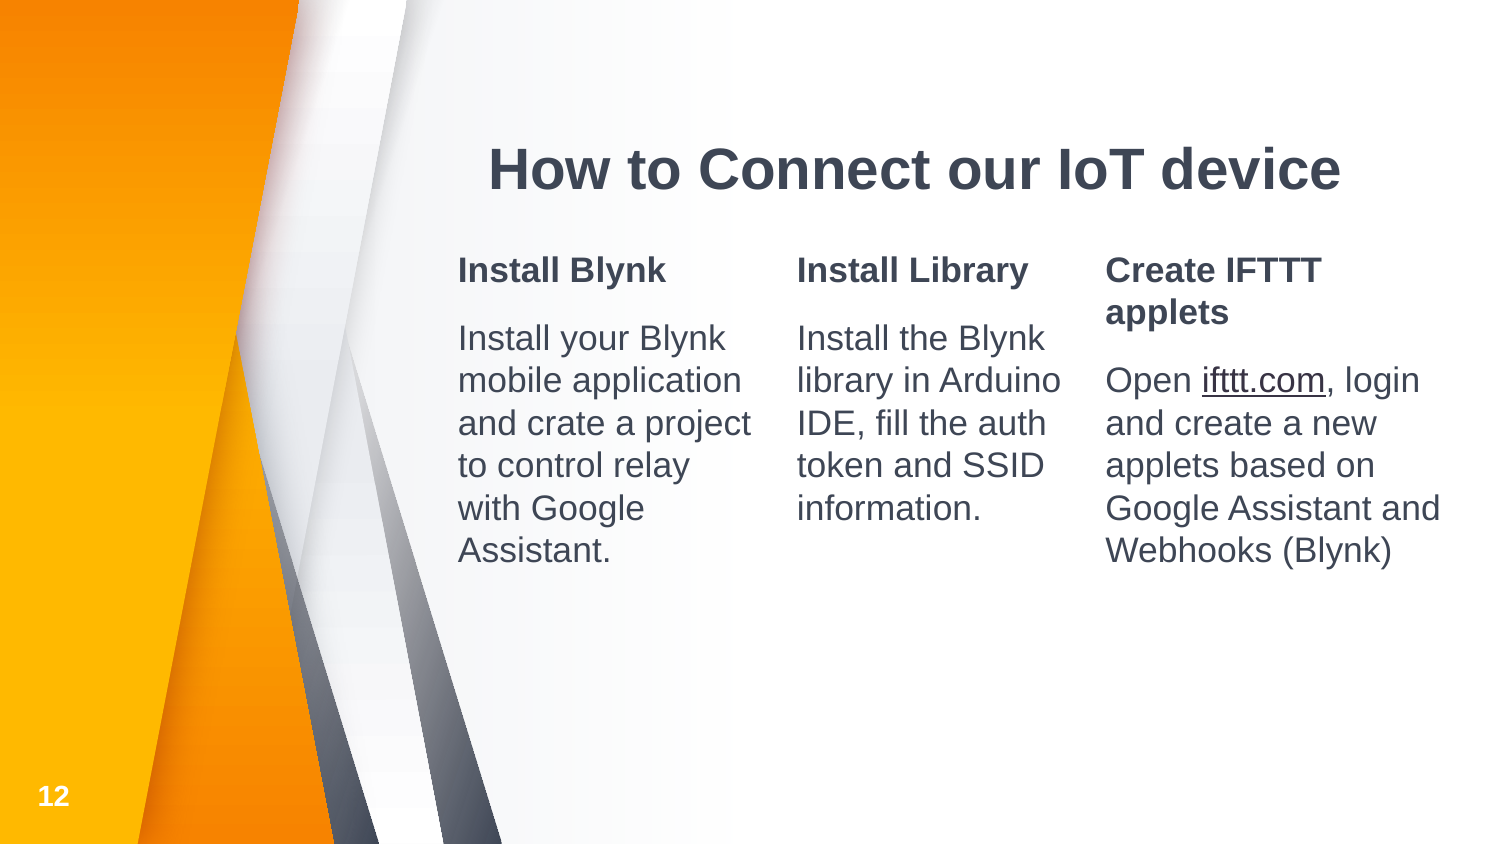

# How to Connect our IoT device
Install Blynk
Install your Blynk mobile application and crate a project to control relay with Google Assistant.
Install Library
Install the Blynk library in Arduino IDE, fill the auth token and SSID information.
Create IFTTT applets
Open ifttt.com, login and create a new applets based on Google Assistant and Webhooks (Blynk)

12